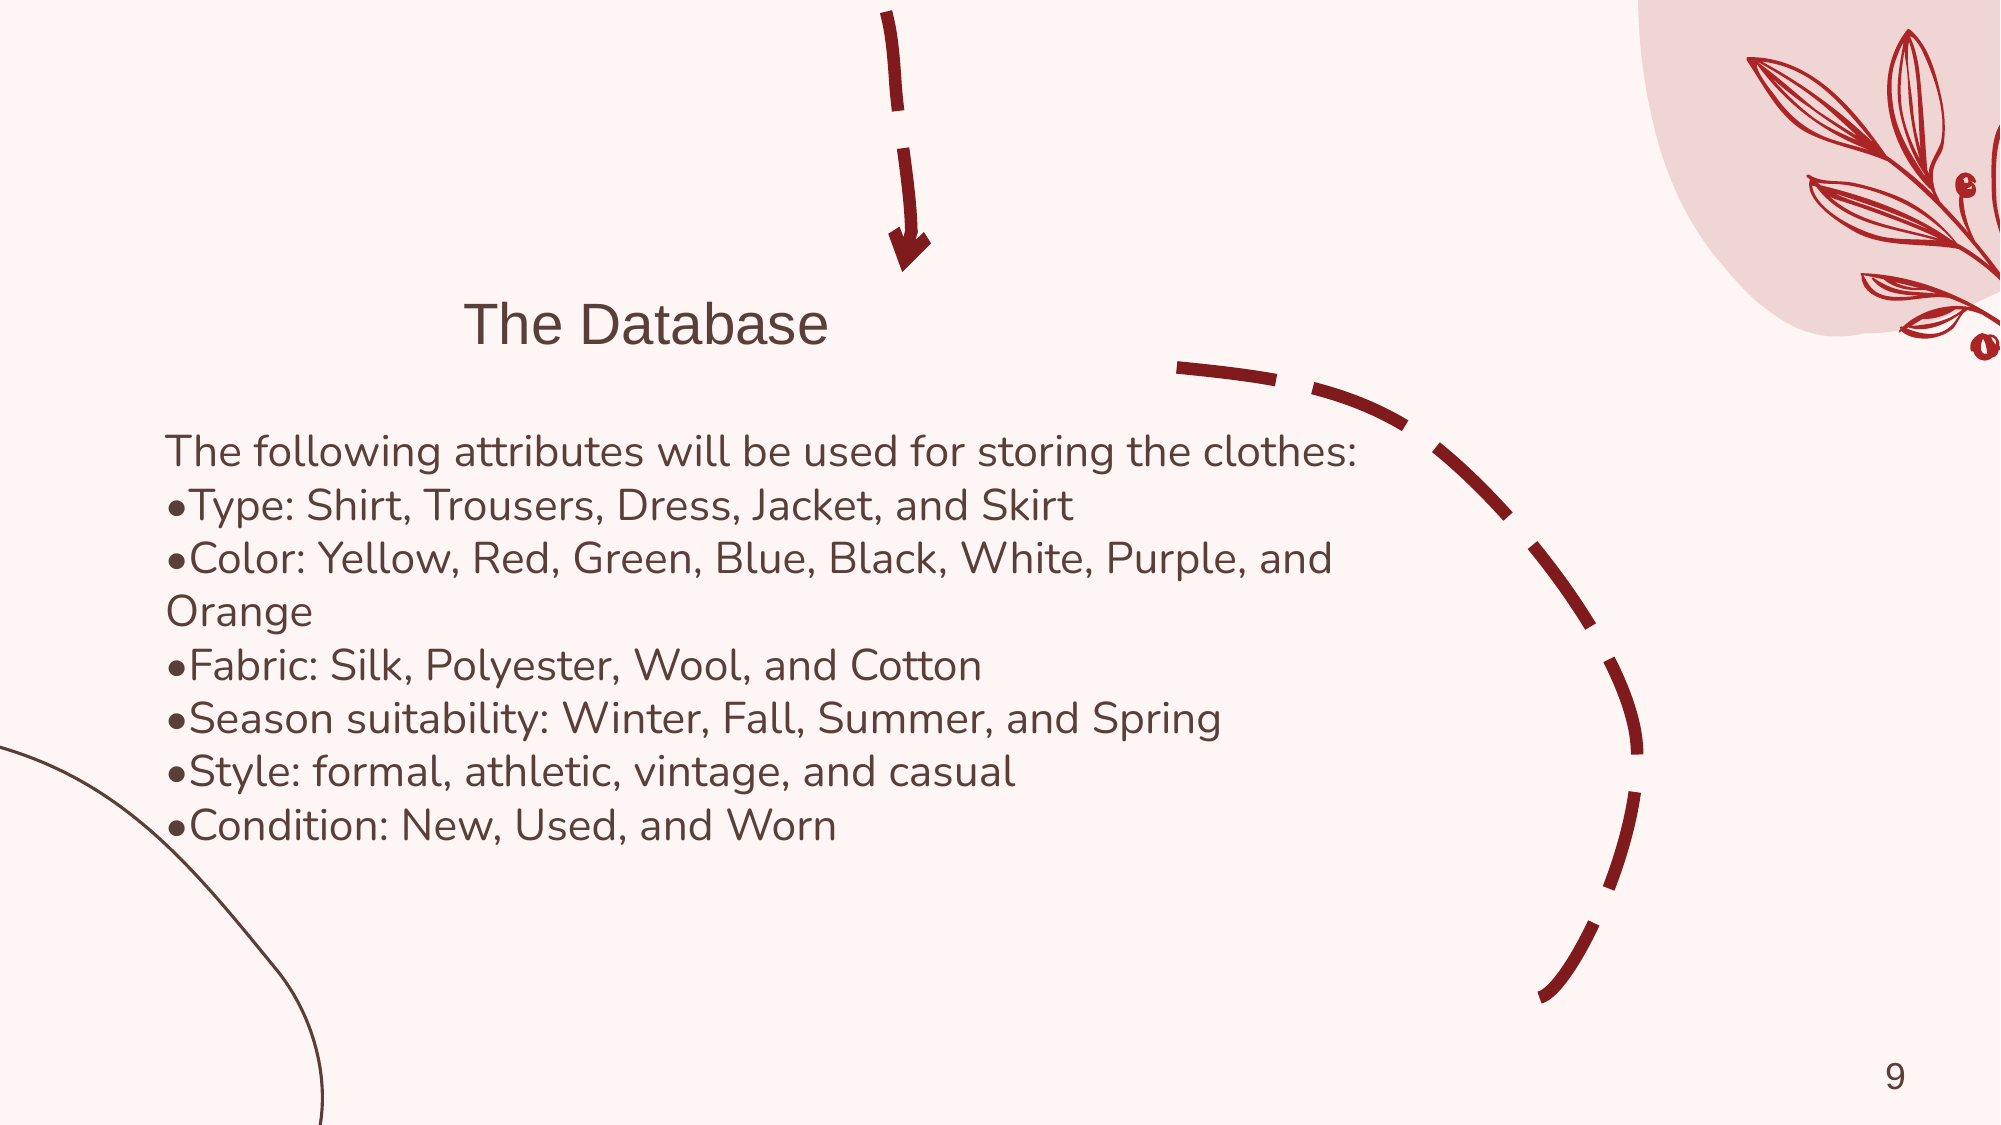

# The Database

The following attributes will be used for storing the clothes:
•Type: Shirt, Trousers, Dress, Jacket, and Skirt
•Color: Yellow, Red, Green, Blue, Black, White, Purple, and Orange
•Fabric: Silk, Polyester, Wool, and Cotton
•Season suitability: Winter, Fall, Summer, and Spring
•Style: formal, athletic, vintage, and casual
•Condition: New, Used, and Worn
9